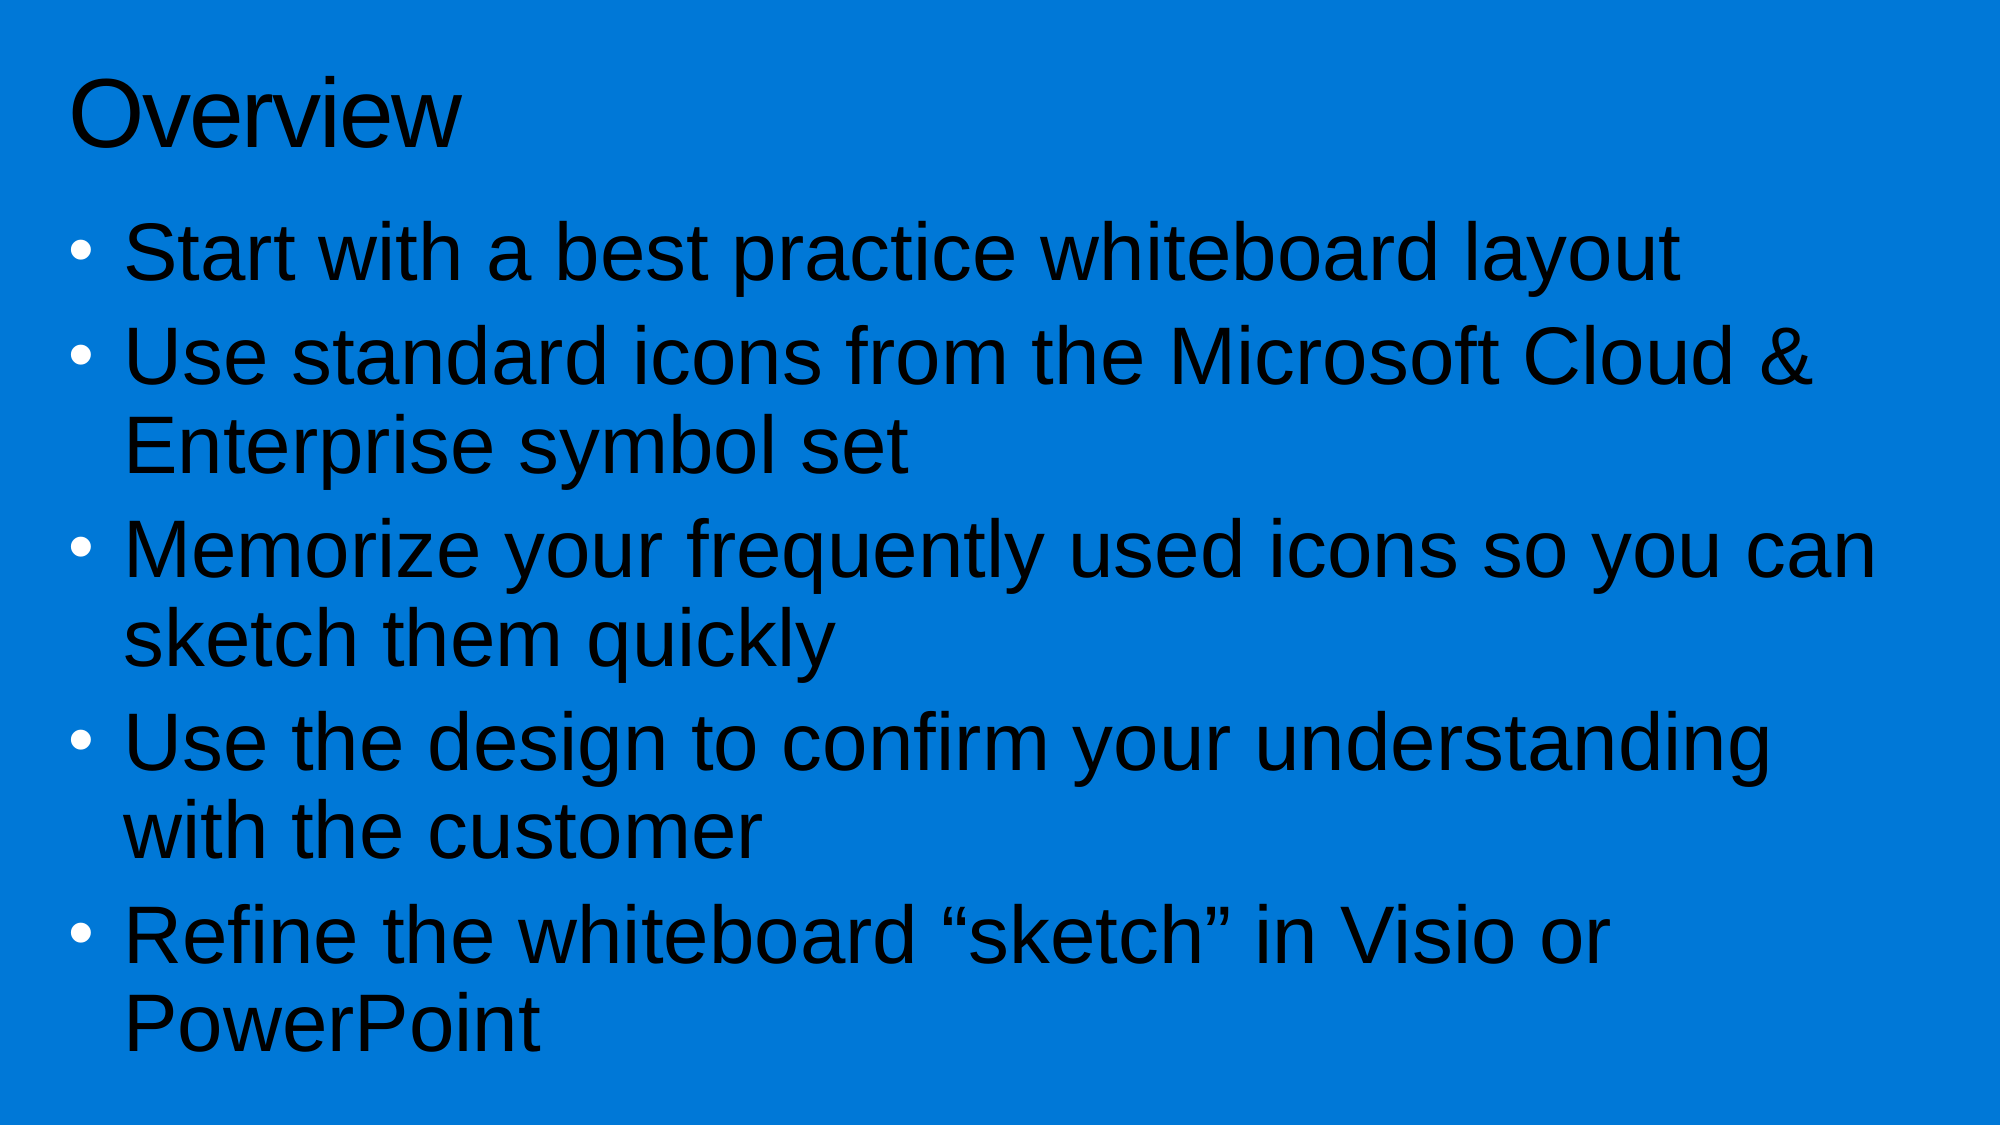

# Overview
Start with a best practice whiteboard layout
Use standard icons from the Microsoft Cloud & Enterprise symbol set
Memorize your frequently used icons so you can sketch them quickly
Use the design to confirm your understanding with the customer
Refine the whiteboard “sketch” in Visio or PowerPoint